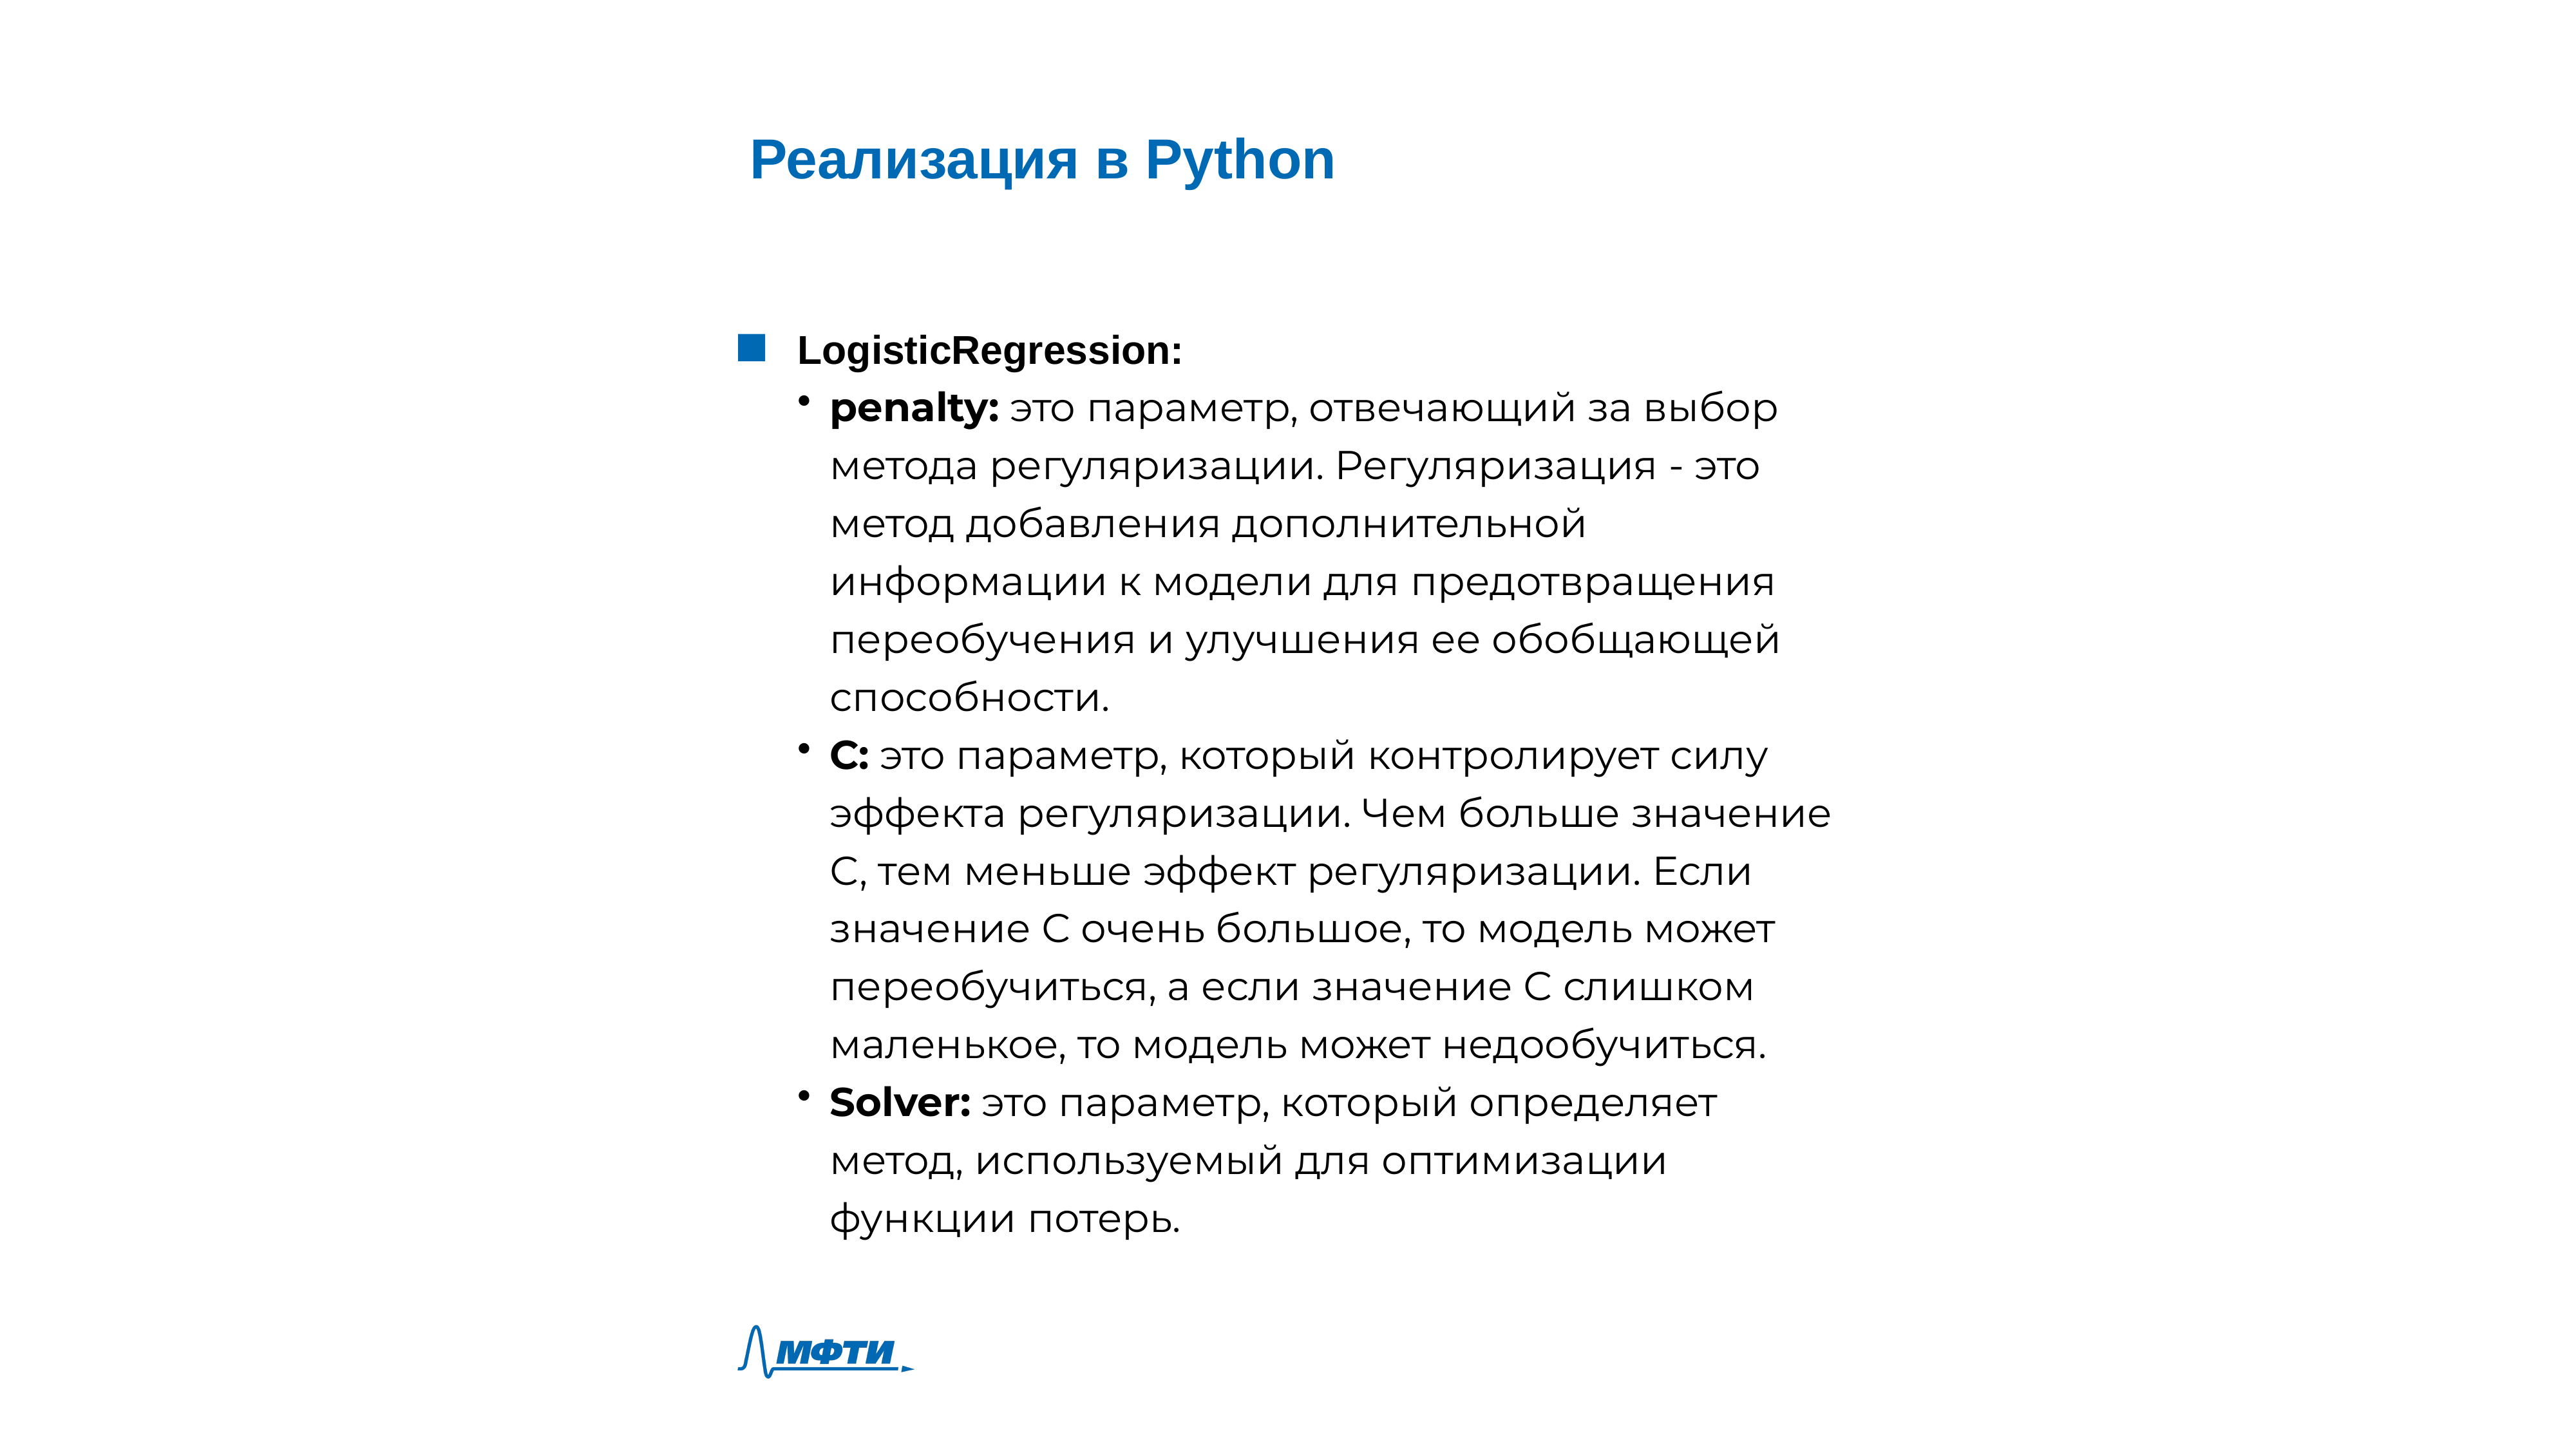

Реализация в Python
LogisticRegression:
penalty: это параметр, отвечающий за выбор метода регуляризации. Регуляризация - это метод добавления дополнительной информации к модели для предотвращения переобучения и улучшения ее обобщающей способности.
C: это параметр, который контролирует силу эффекта регуляризации. Чем больше значение С, тем меньше эффект регуляризации. Если значение С очень большое, то модель может переобучиться, а если значение С слишком маленькое, то модель может недообучиться.
Solver: это параметр, который определяет метод, используемый для оптимизации функции потерь.